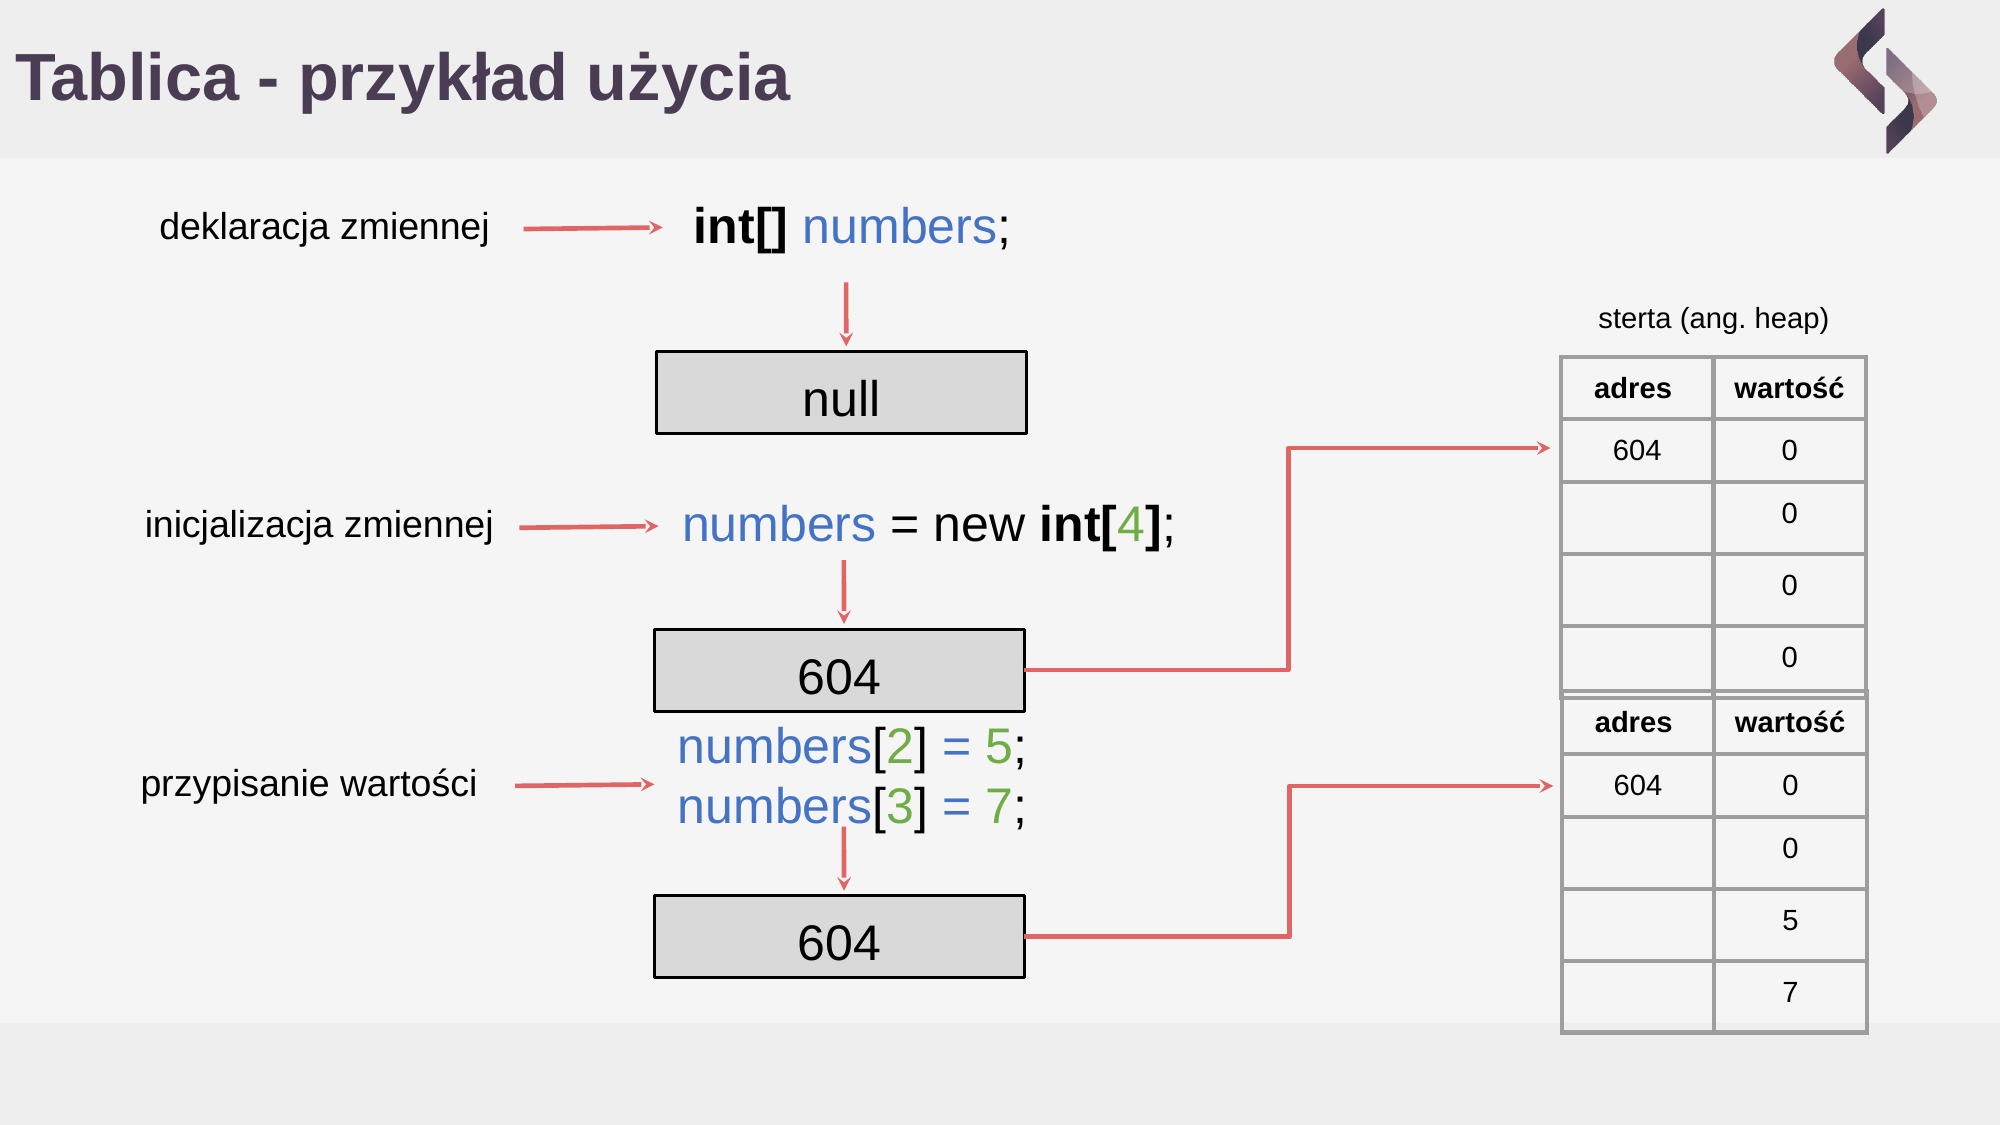

# Tablica - przykład użycia
int[] numbers;
deklaracja zmiennej
null
sterta (ang. heap)
| adres | wartość |
| --- | --- |
| 604 | 0 |
|  | 0 |
|  | 0 |
|  | 0 |
numbers = new int[4];
inicjalizacja zmiennej
604
| adres | wartość |
| --- | --- |
| 604 | 0 |
|  | 0 |
|  | 5 |
|  | 7 |
numbers[2] = 5;
numbers[3] = 7;

przypisanie wartości
604